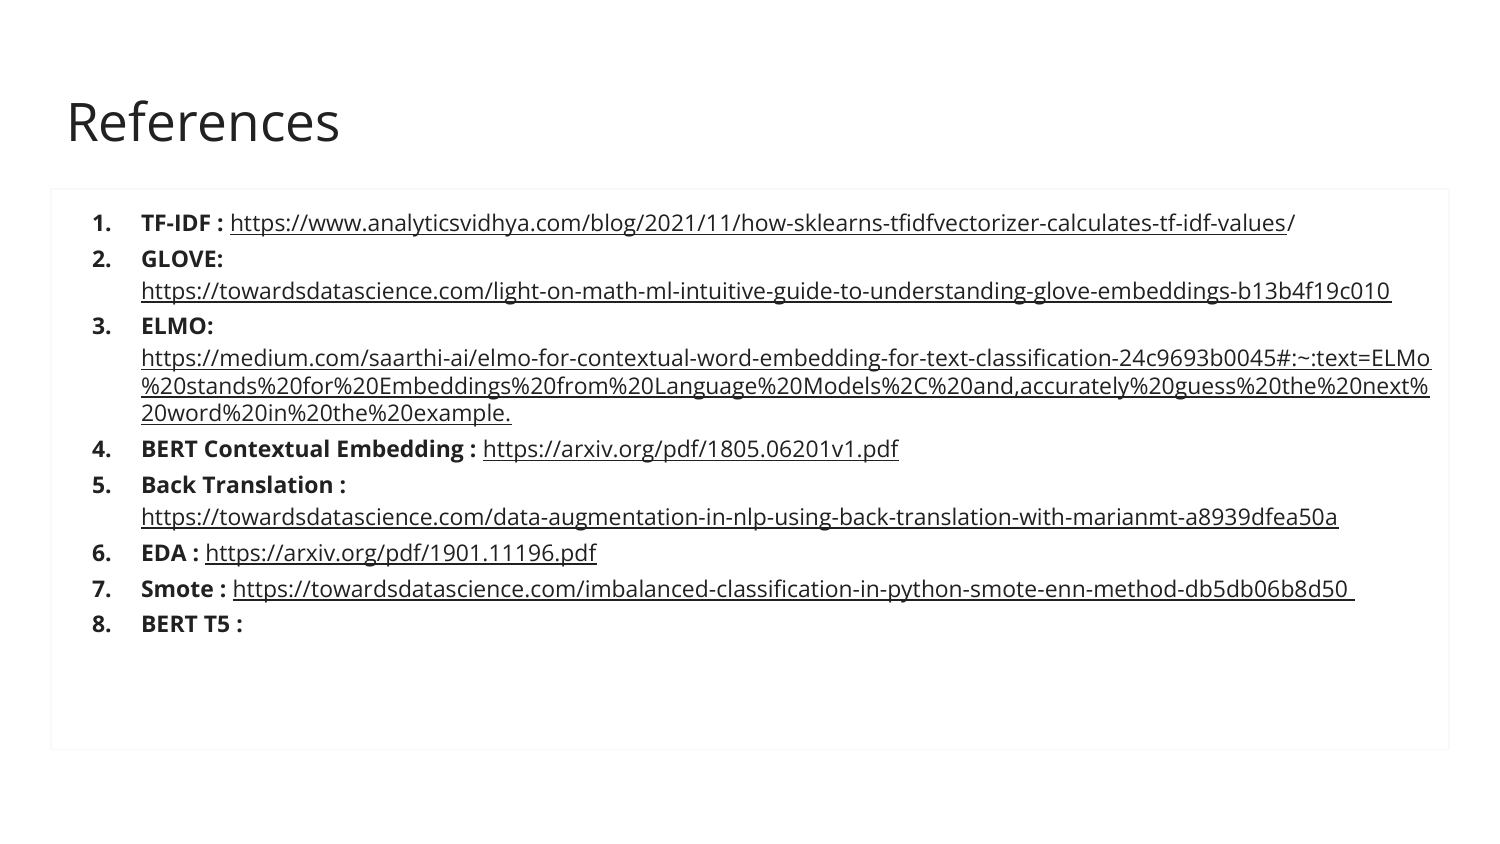

# References
TF-IDF : https://www.analyticsvidhya.com/blog/2021/11/how-sklearns-tfidfvectorizer-calculates-tf-idf-values/
GLOVE: https://towardsdatascience.com/light-on-math-ml-intuitive-guide-to-understanding-glove-embeddings-b13b4f19c010
ELMO: https://medium.com/saarthi-ai/elmo-for-contextual-word-embedding-for-text-classification-24c9693b0045#:~:text=ELMo%20stands%20for%20Embeddings%20from%20Language%20Models%2C%20and,accurately%20guess%20the%20next%20word%20in%20the%20example.
BERT Contextual Embedding : https://arxiv.org/pdf/1805.06201v1.pdf
Back Translation : https://towardsdatascience.com/data-augmentation-in-nlp-using-back-translation-with-marianmt-a8939dfea50a
EDA : https://arxiv.org/pdf/1901.11196.pdf
Smote : https://towardsdatascience.com/imbalanced-classification-in-python-smote-enn-method-db5db06b8d50
BERT T5 :  https://www.analyticsvidhya.com/blog/2021/12/text-classification-using-bert-and-tensorflow/#:~:text=BERT%20is%20a%20very%20good,a%20binary%20text%20classification%20task